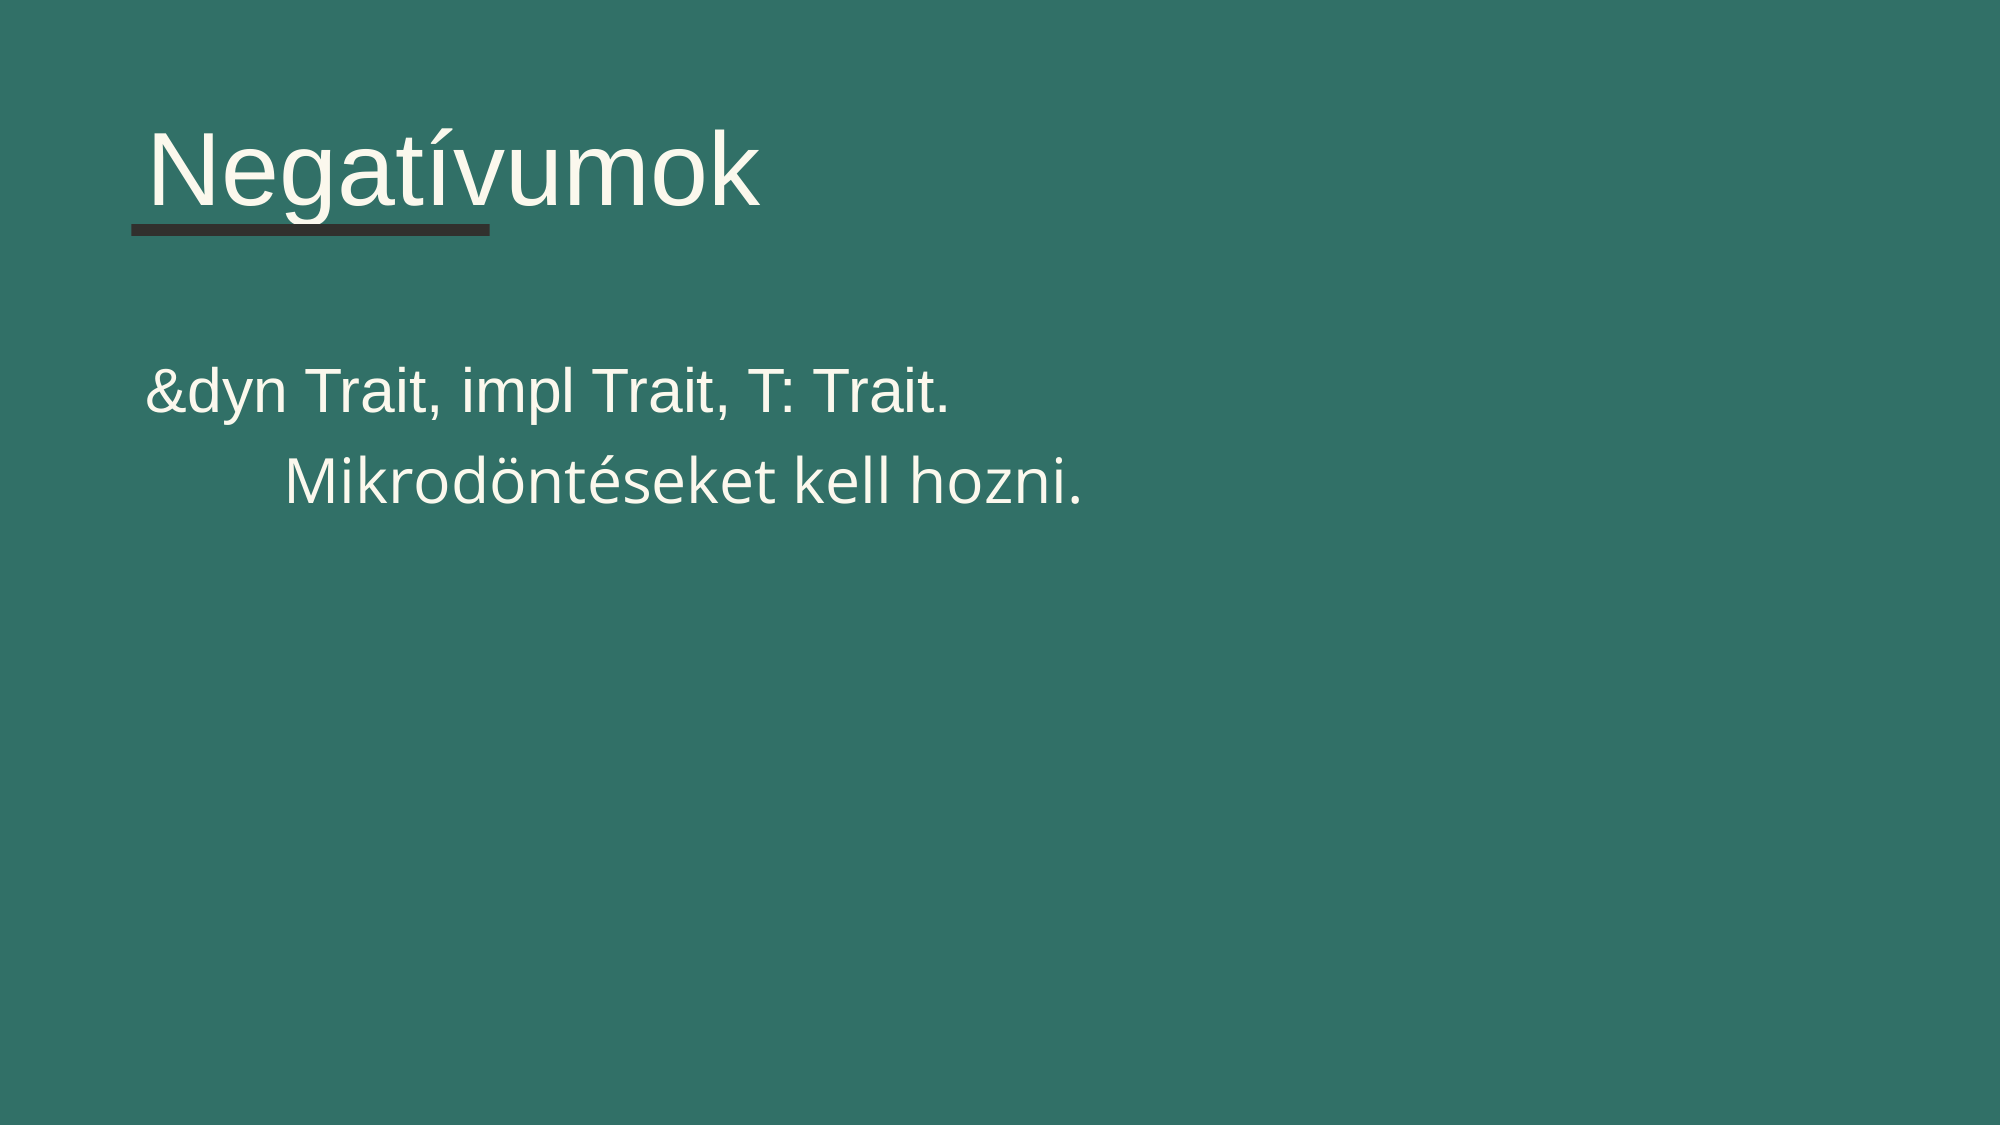

Negatívumok

&dyn Trait, impl Trait, T: Trait.
Mikrodöntéseket kell hozni.